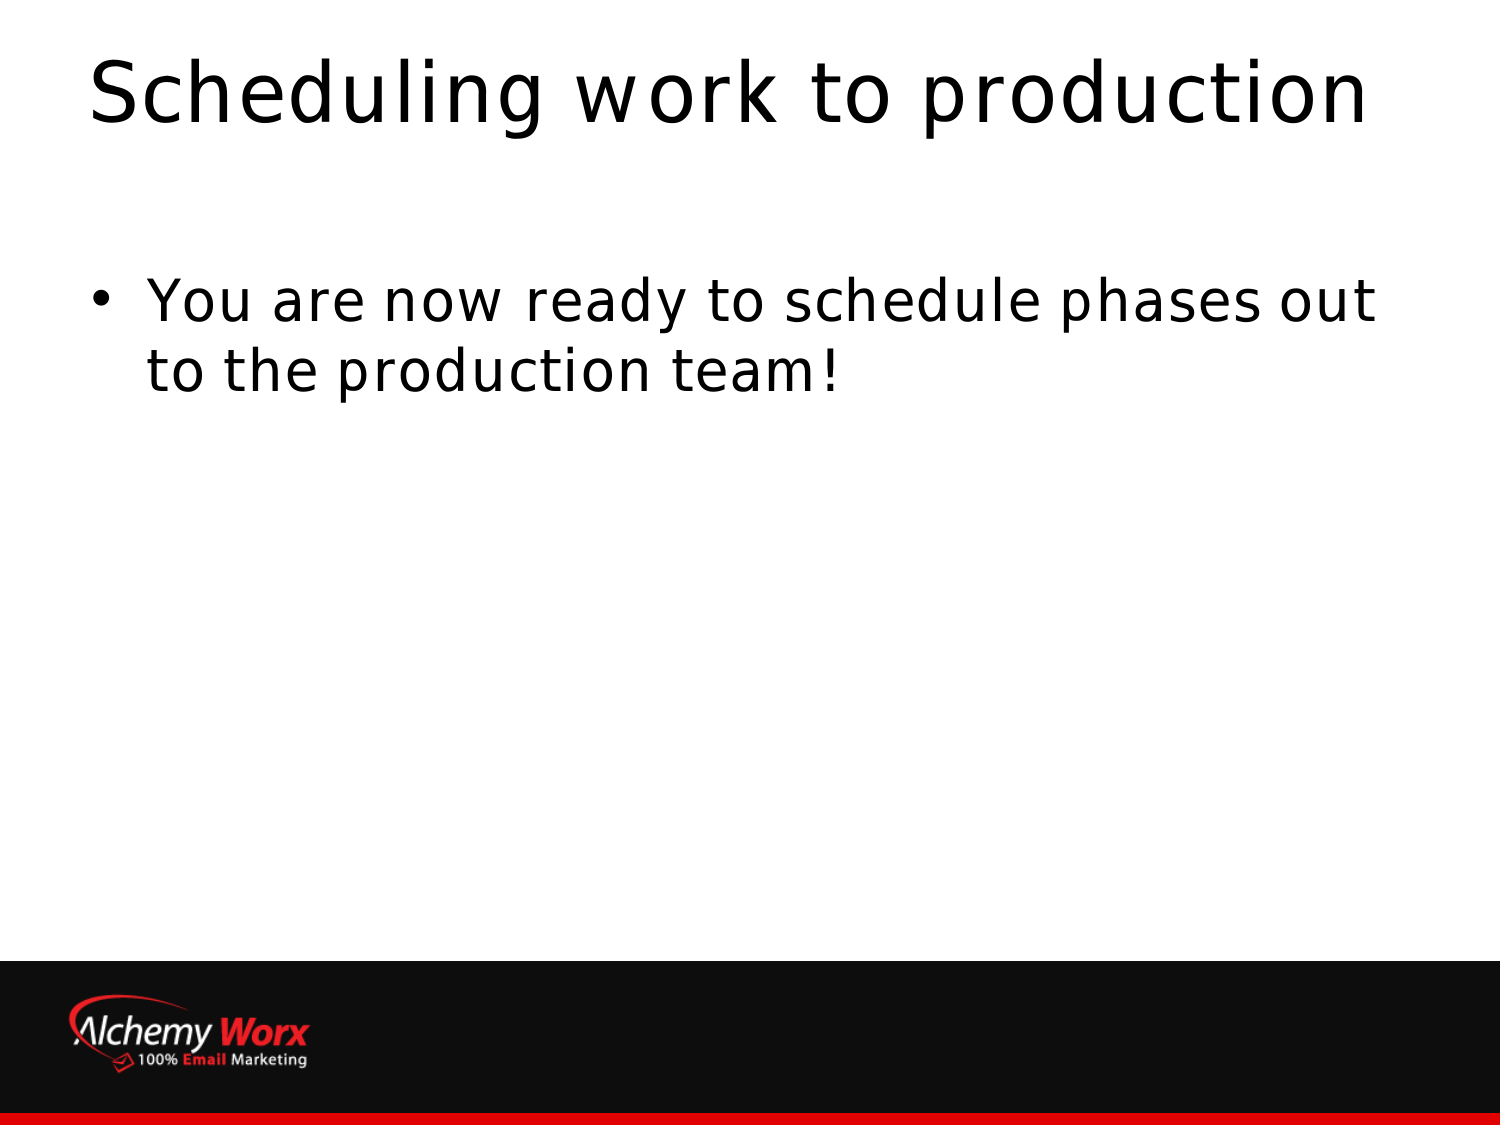

# Scheduling work to production
You are now ready to schedule phases out to the production team!